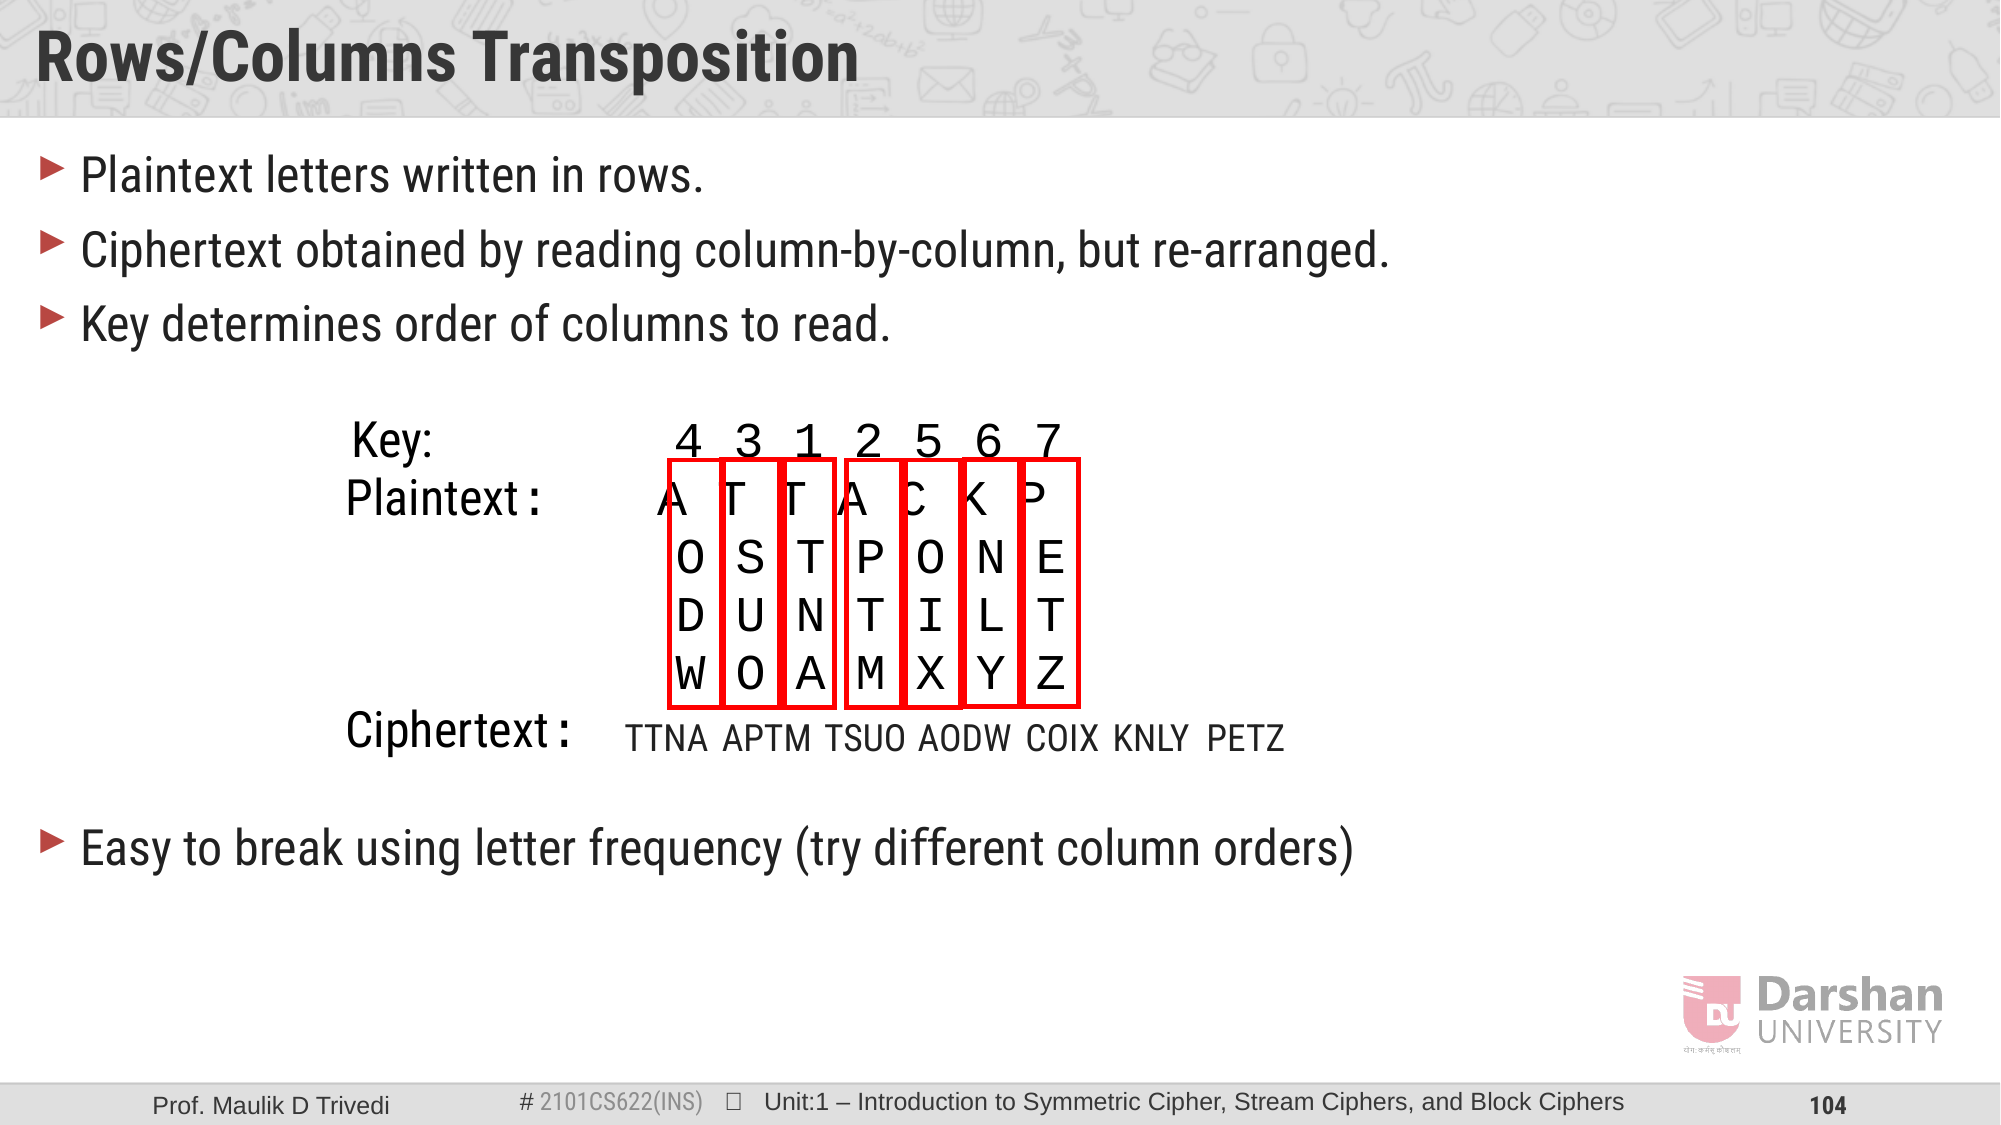

# Rows/Columns Transposition
Plaintext letters written in rows.
Ciphertext obtained by reading column-by-column, but re-arranged.
Key determines order of columns to read.

Easy to break using letter frequency (try diﬀerent column orders)

  Key:        4 3 1 2 5 6 7
Plaintext:    A T T A C K P
           O S T P O N E
           D U N T I L T
           W O A M X Y Z
Ciphertext:

TTNA
APTM
TSUO
AODW
COIX
KNLY
PETZ